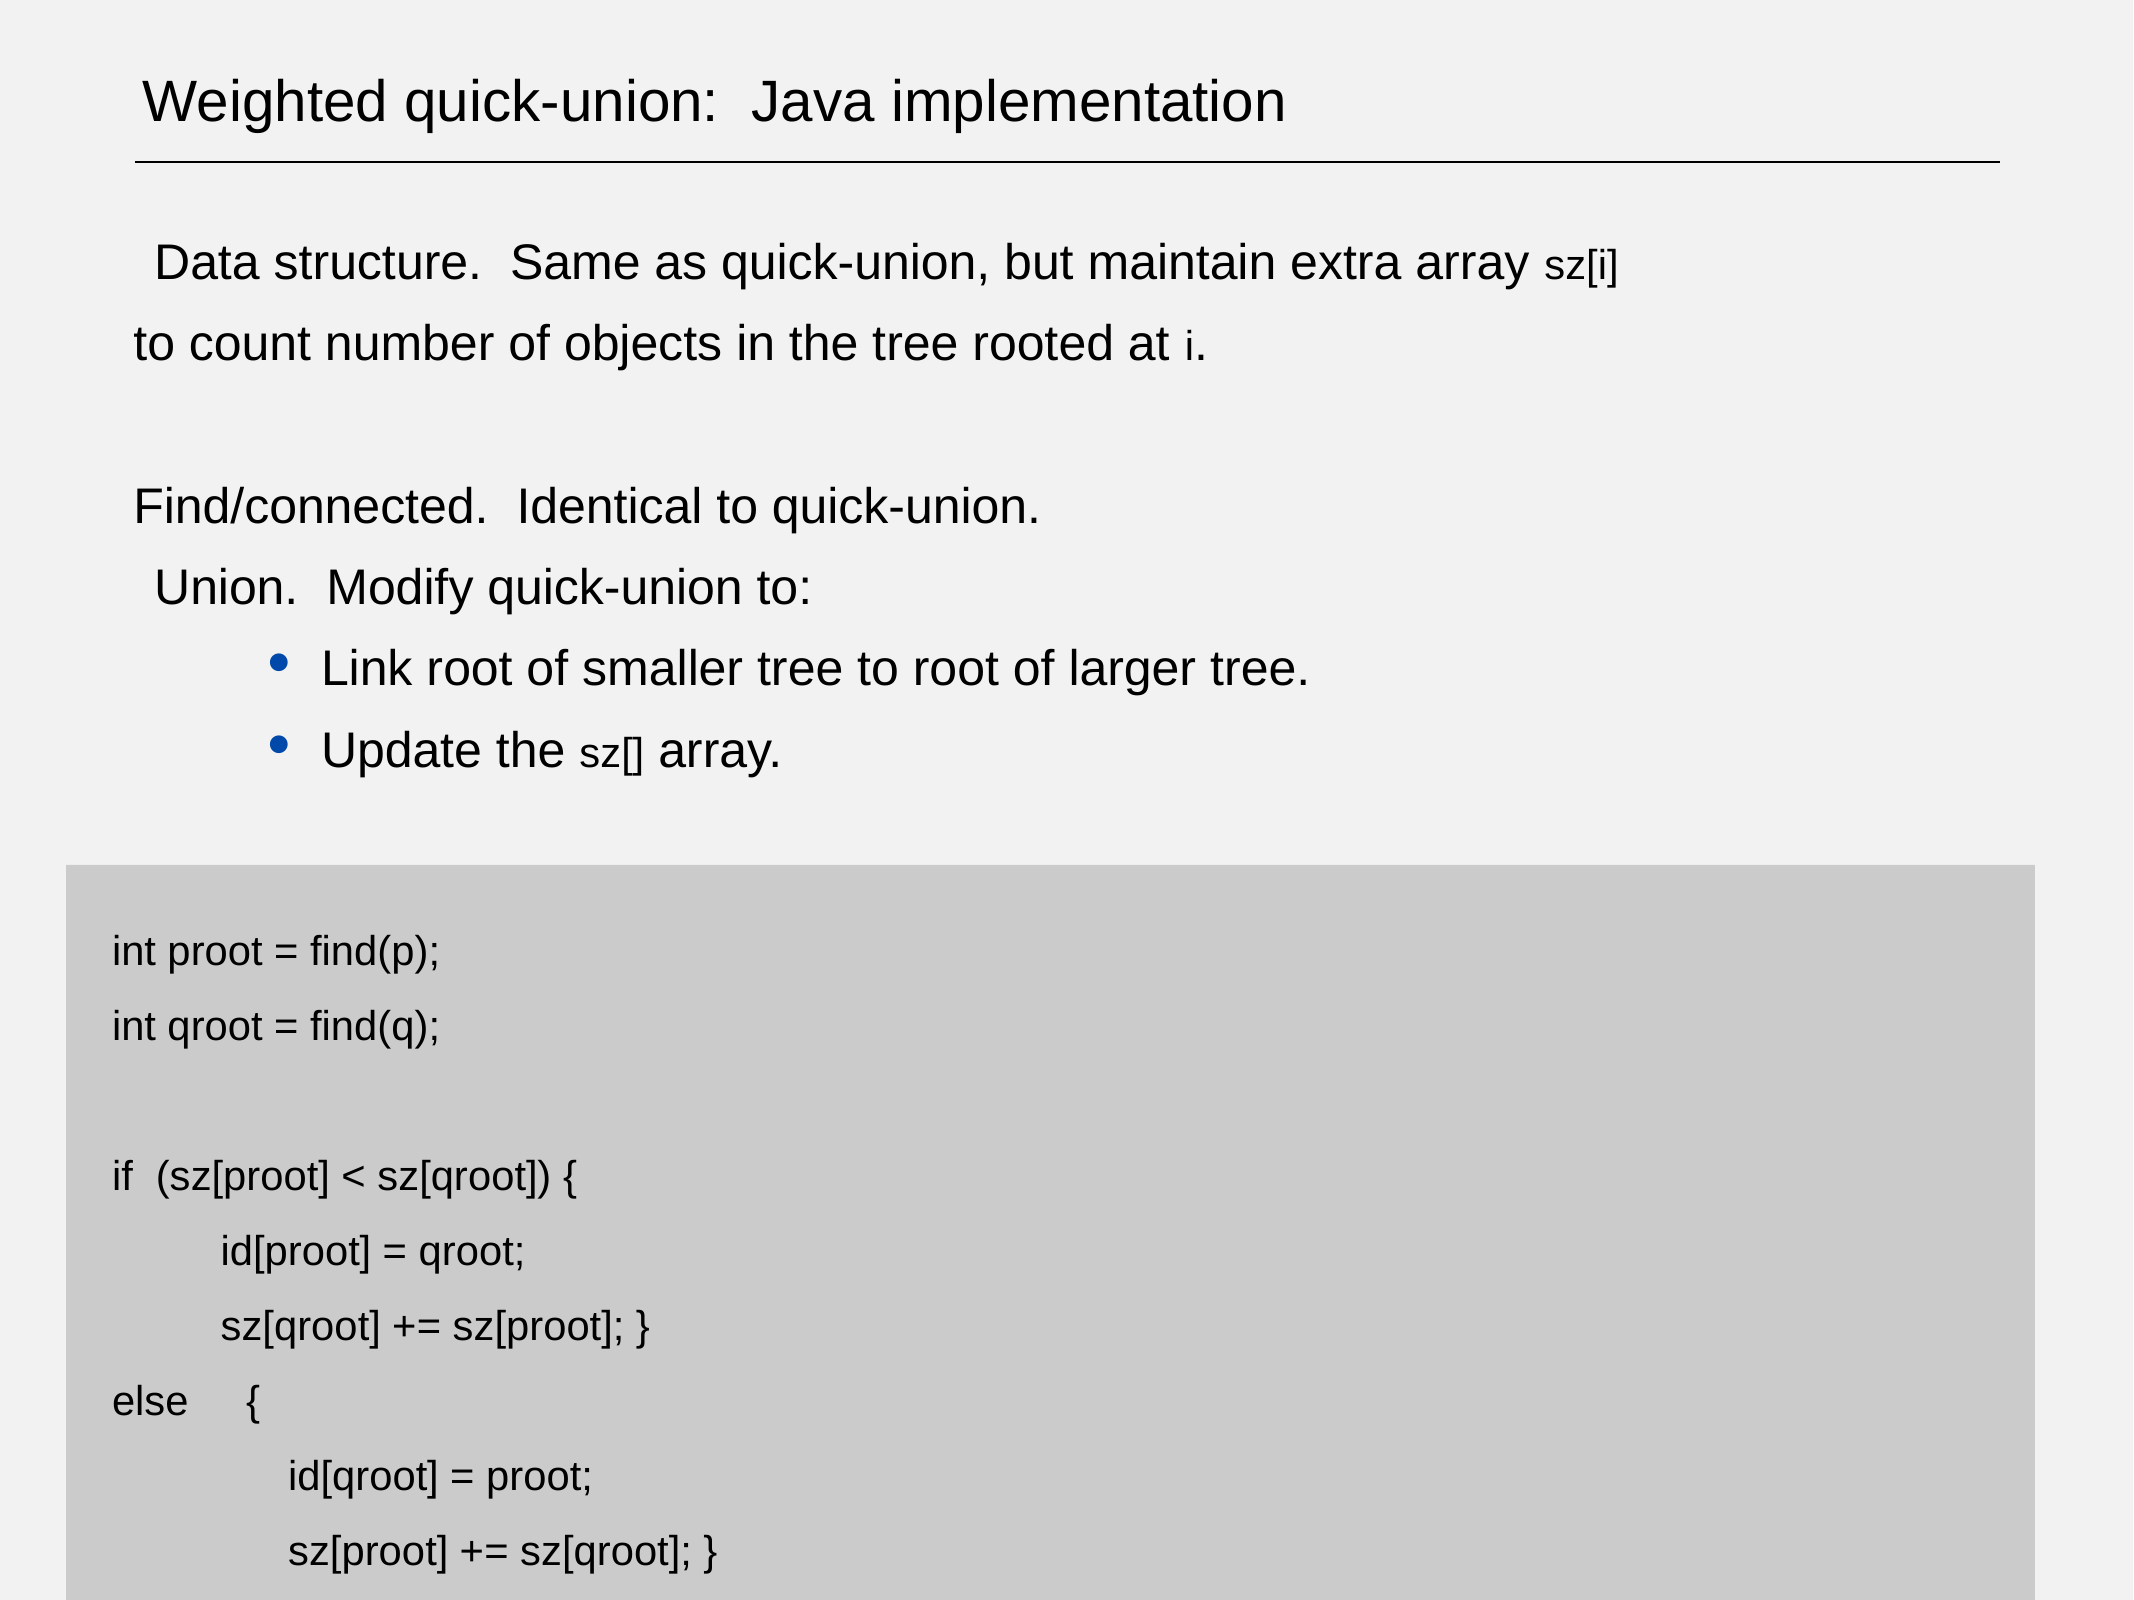

# Weighted quick-union:  Java implementation
Data structure.  Same as quick-union, but maintain extra array sz[i]
to count number of objects in the tree rooted at i.
Find/connected.  Identical to quick-union.
Union.  Modify quick-union to:
Link root of smaller tree to root of larger tree.
Update the sz[] array.
 int proot = find(p);
 int qroot = find(q);

 if  (sz[proot] < sz[qroot]) {
     id[proot] = qroot;
     sz[qroot] += sz[proot]; }
 else     {
id[qroot] = proot;
sz[proot] += sz[qroot]; }
81